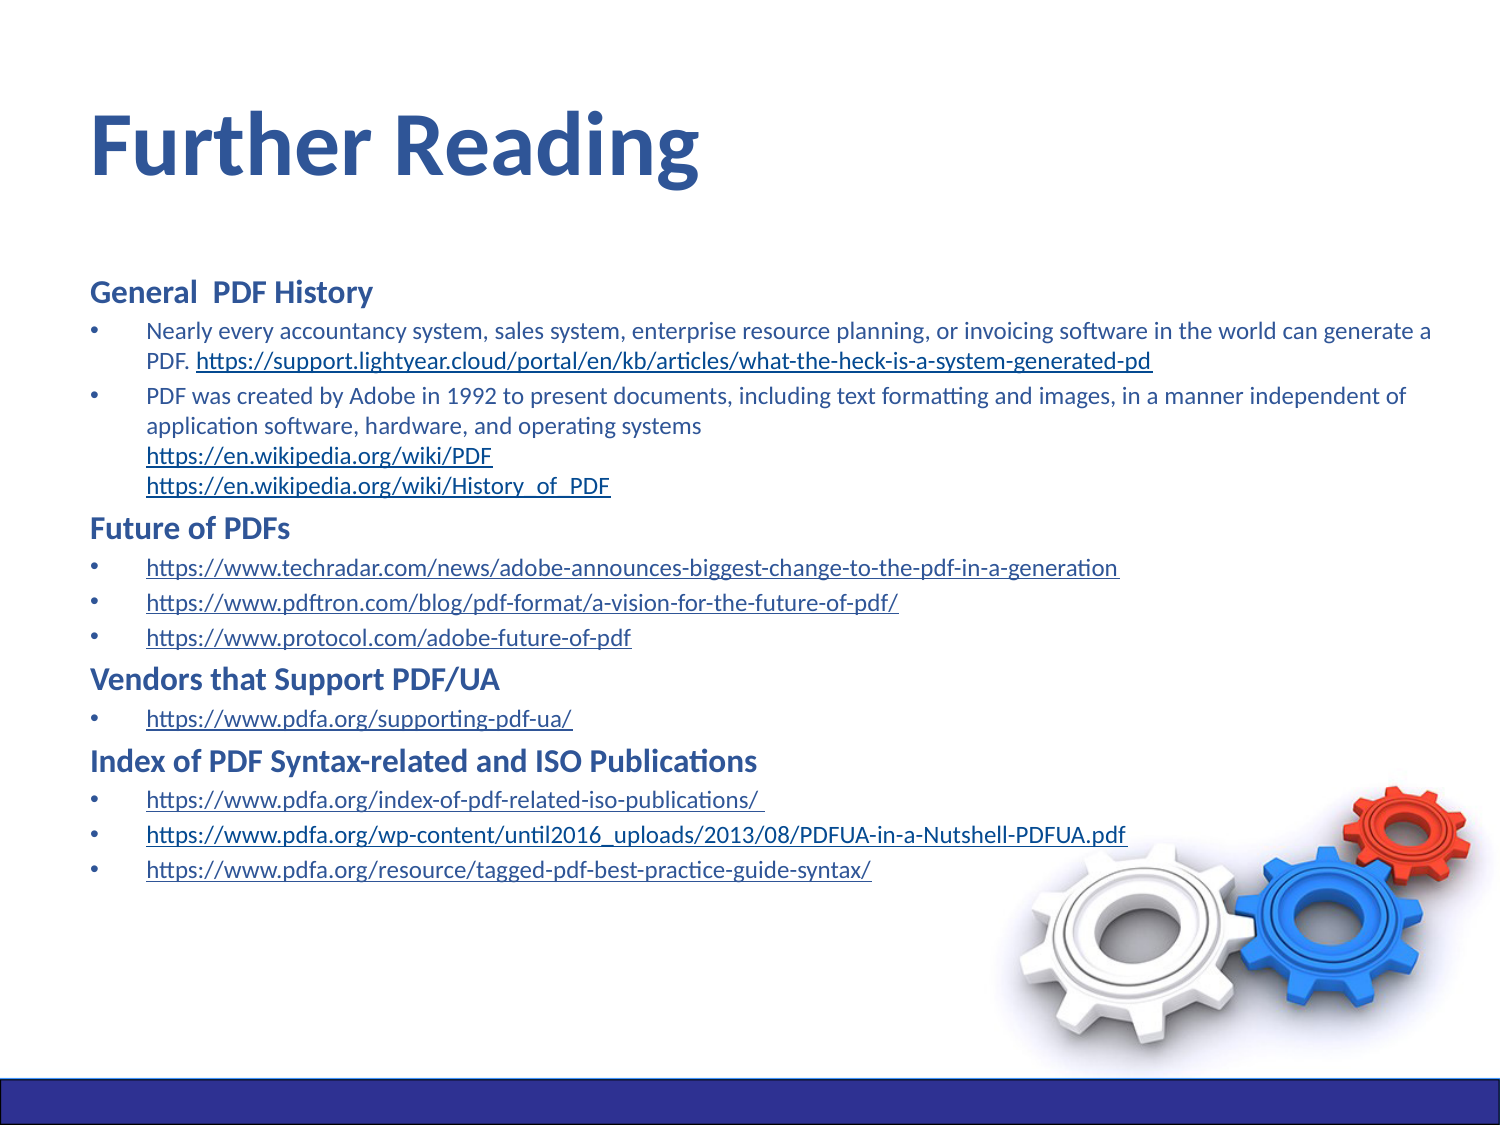

# Further Reading
General  PDF History
Nearly every accountancy system, sales system, enterprise resource planning, or invoicing software in the world can generate a PDF. https://support.lightyear.cloud/portal/en/kb/articles/what-the-heck-is-a-system-generated-pd
PDF was created by Adobe in 1992 to present documents, including text formatting and images, in a manner independent of application software, hardware, and operating systems
https://en.wikipedia.org/wiki/PDF
https://en.wikipedia.org/wiki/History_of_PDF
Future of PDFs
https://www.techradar.com/news/adobe-announces-biggest-change-to-the-pdf-in-a-generation
https://www.pdftron.com/blog/pdf-format/a-vision-for-the-future-of-pdf/
https://www.protocol.com/adobe-future-of-pdf
Vendors that Support PDF/UA
https://www.pdfa.org/supporting-pdf-ua/
Index of PDF Syntax-related and ISO Publications
https://www.pdfa.org/index-of-pdf-related-iso-publications/
https://www.pdfa.org/wp-content/until2016_uploads/2013/08/PDFUA-in-a-Nutshell-PDFUA.pdf
https://www.pdfa.org/resource/tagged-pdf-best-practice-guide-syntax/